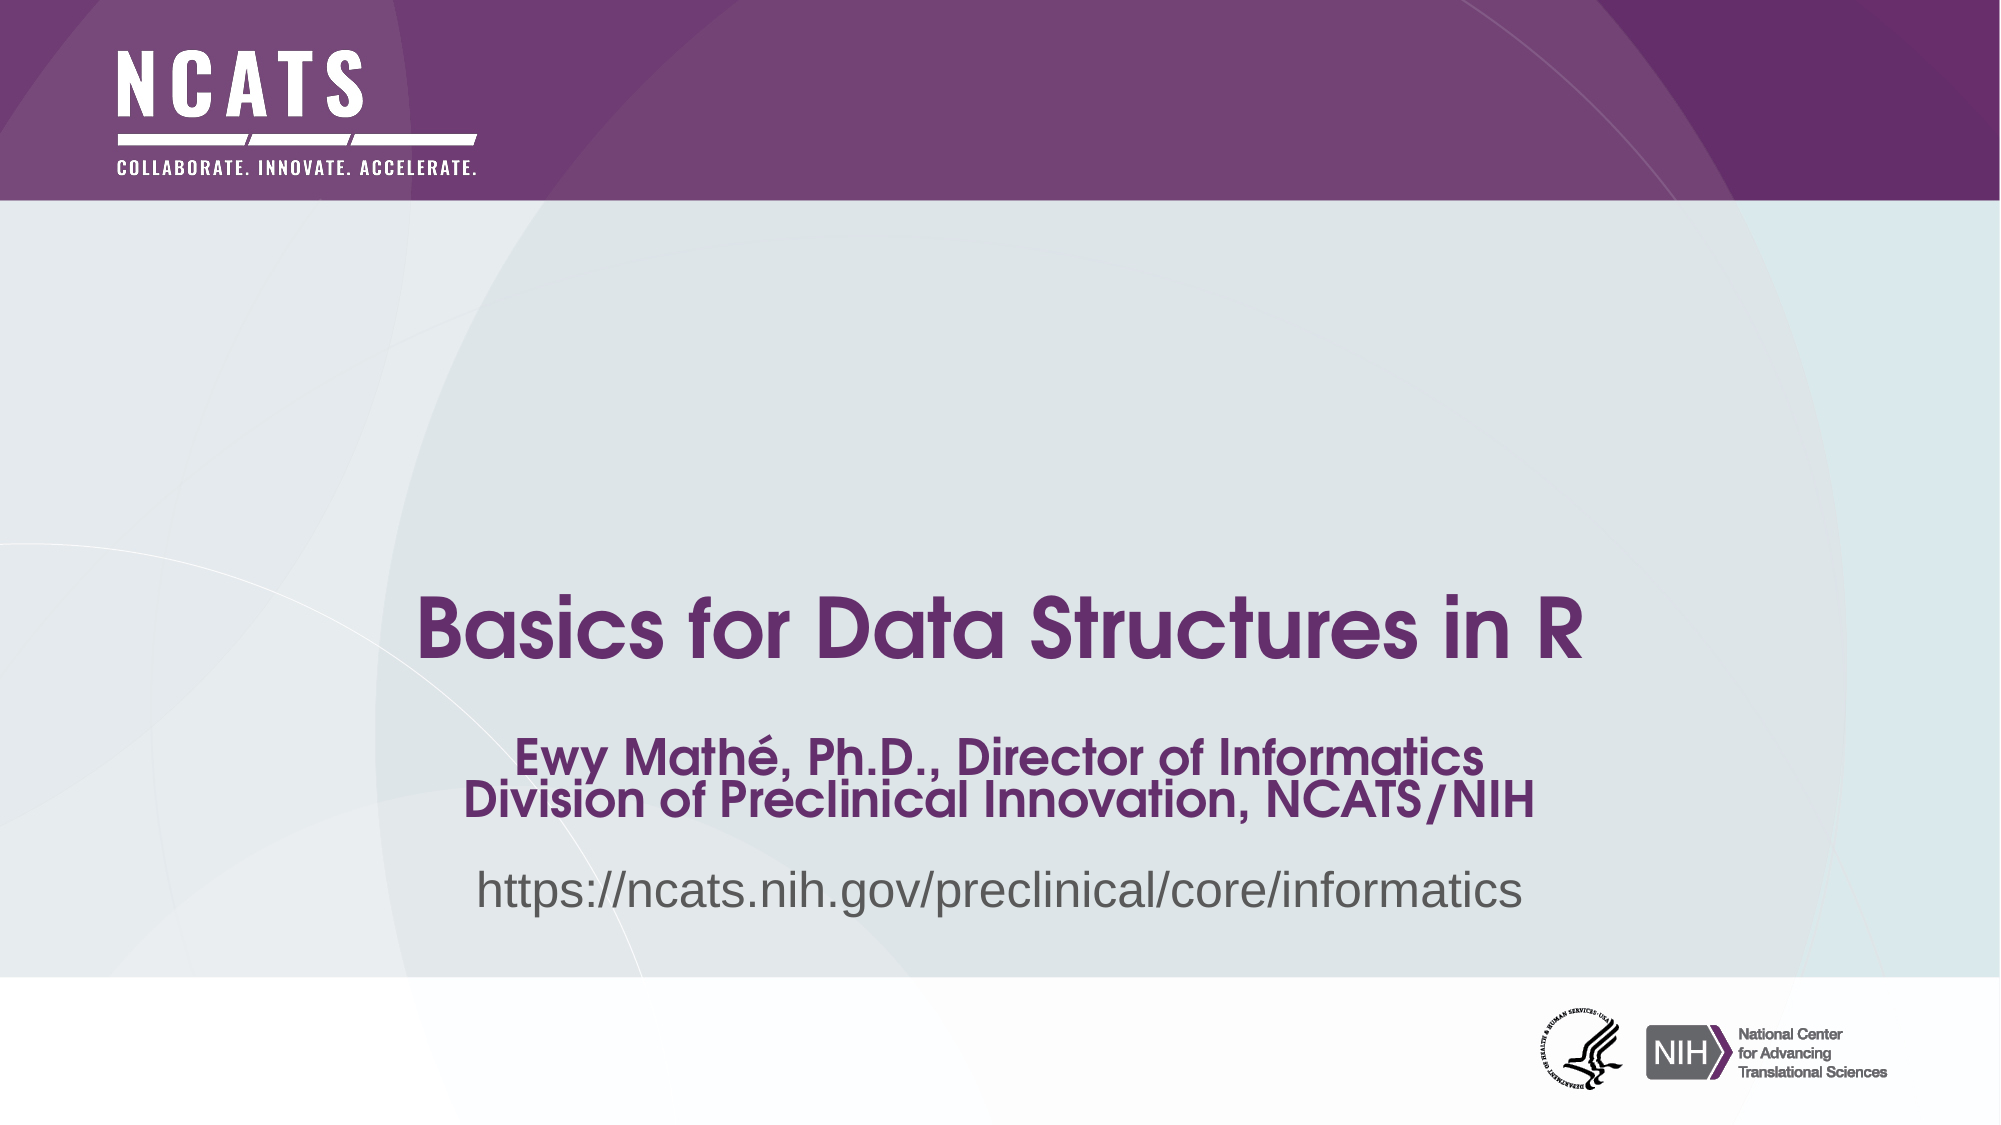

# Basics for Data Structures in R Ewy Mathé, Ph.D., Director of Informatics Division of Preclinical Innovation, NCATS/NIH https://ncats.nih.gov/preclinical/core/informatics